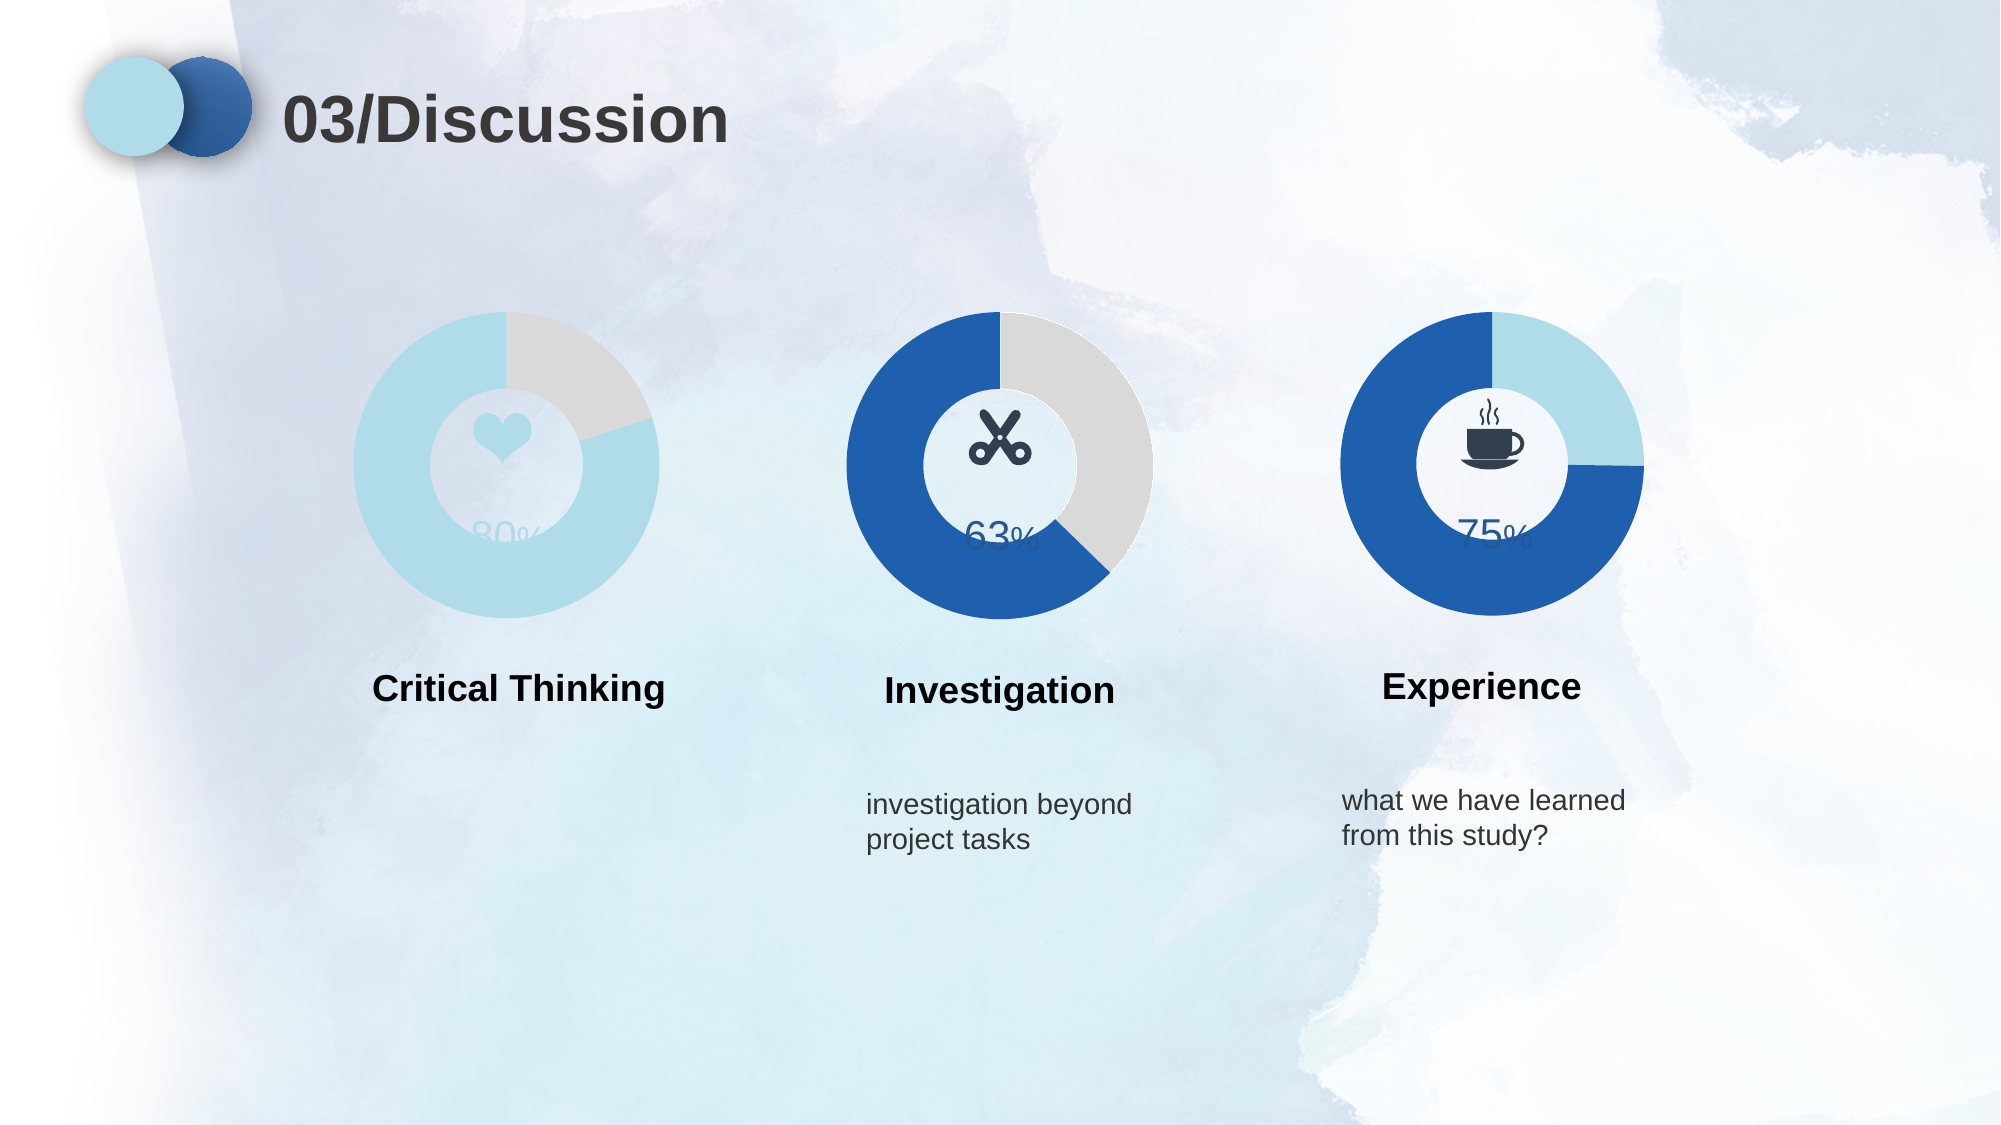

03/Discussion

### Chart

| Category | Sales |
|---|---|
| 1st Qtr | 41.0 |
| 2nd Qtr | 69.0 |
63%

### Chart

| Category | Sales |
|---|---|
| 1st Qtr | 20.0 |
| 2nd Qtr | 80.0 |
80%

### Chart

| Category | Sales |
|---|---|
| 1st Qtr | 28.0 |
| 2nd Qtr | 83.0 |

75%
Experience
Critical Thinking
Investigation
what we have learned from this study?
investigation beyond project tasks